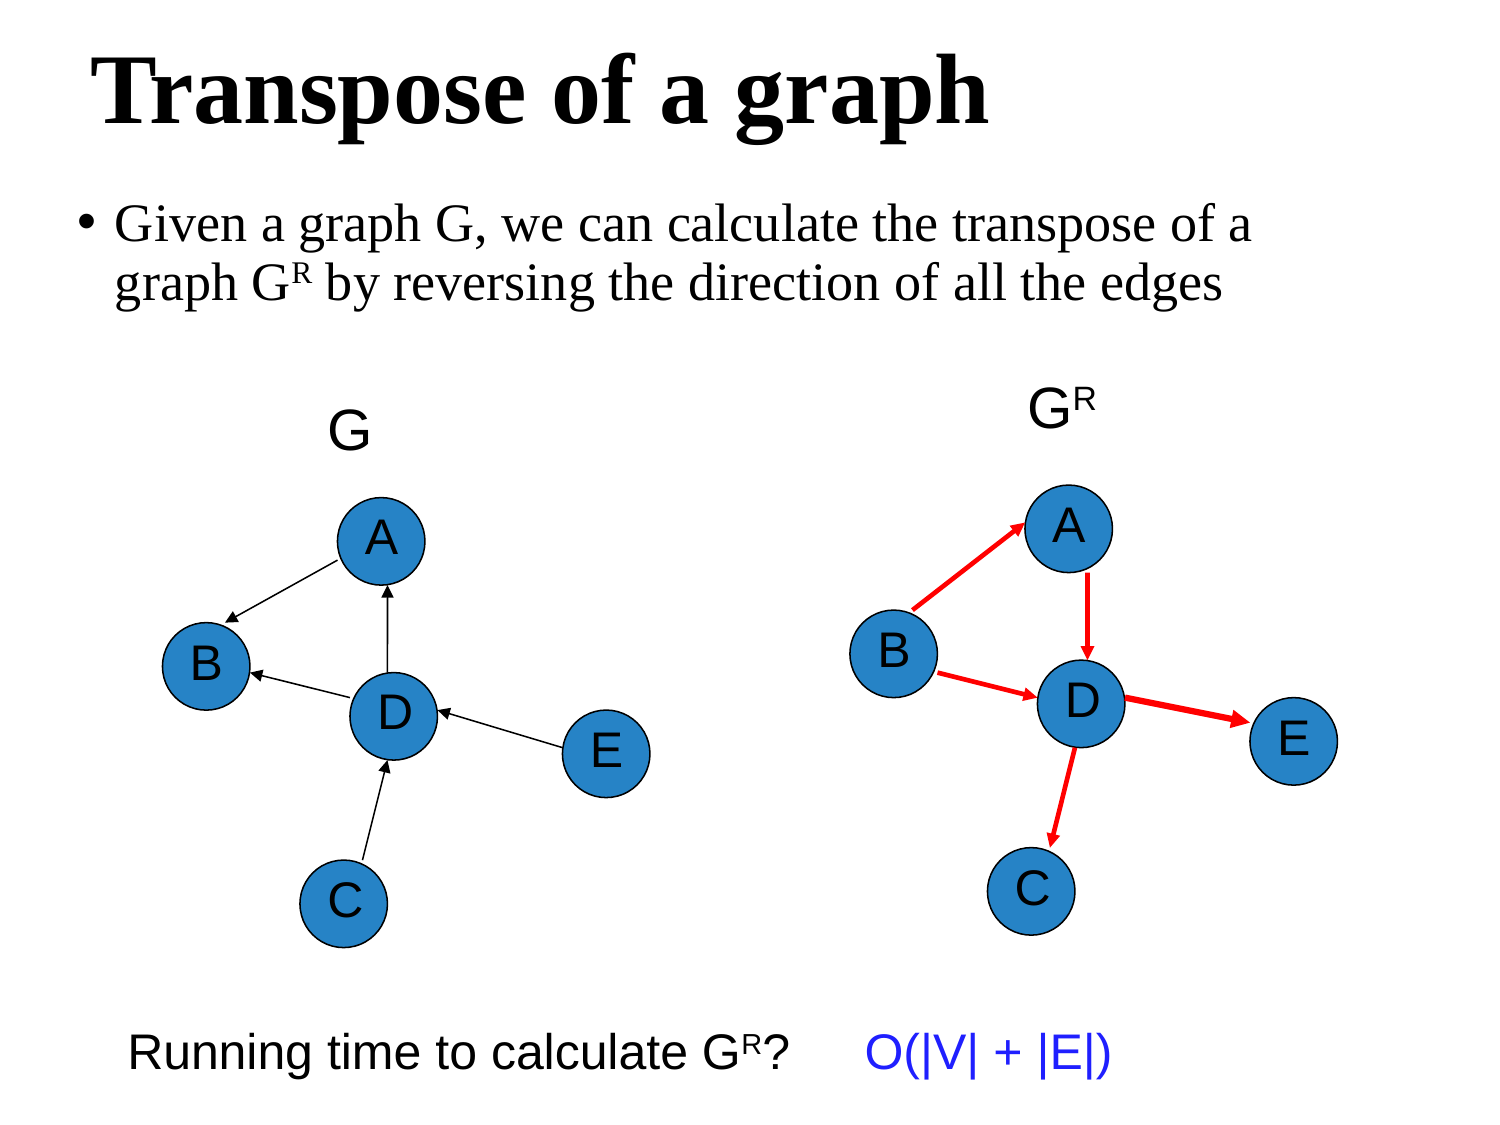

# Transpose of a graph
Given a graph G, we can calculate the transpose of a graph GR by reversing the direction of all the edges
GR
G

A

A

B

B

D

D

E

E

C

C
Running time to calculate GR?
O(|V| + |E|)